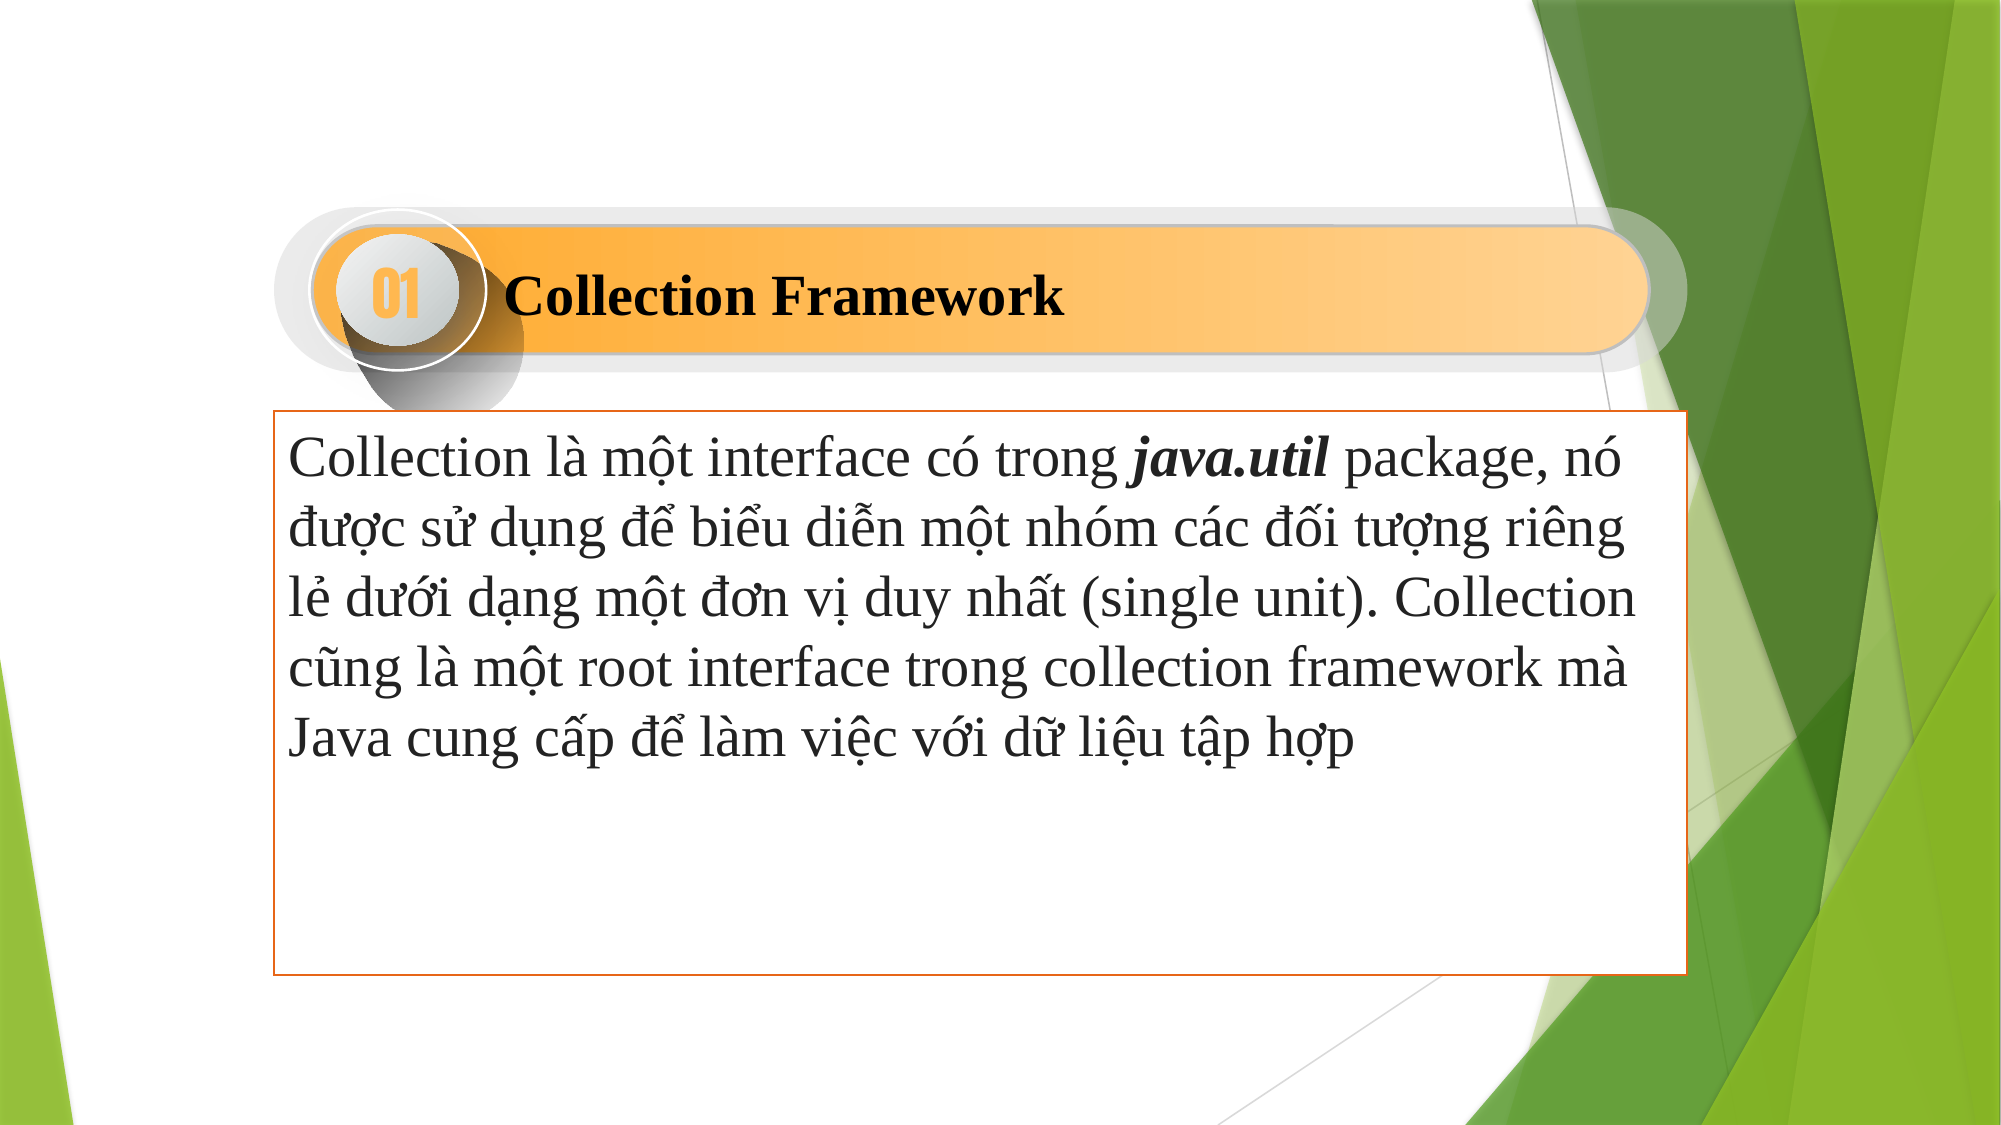

01

Collection Framework
Collection là một interface có trong java.util package, nó được sử dụng để biểu diễn một nhóm các đối tượng riêng lẻ dưới dạng một đơn vị duy nhất (single unit). Collection cũng là một root interface trong collection framework mà Java cung cấp để làm việc với dữ liệu tập hợp